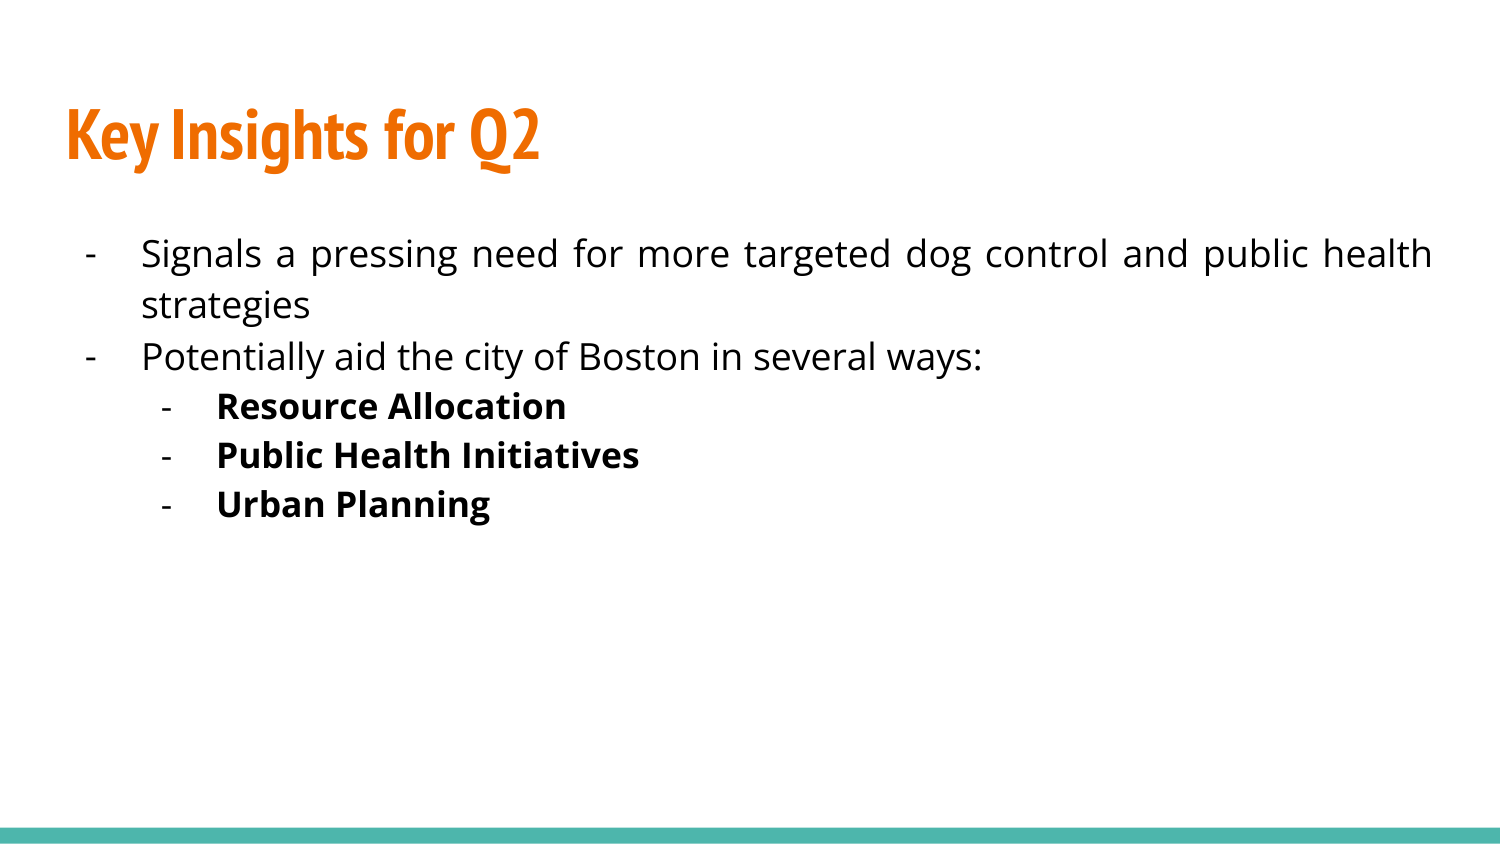

# Key Insights for Q2
Signals a pressing need for more targeted dog control and public health strategies
Potentially aid the city of Boston in several ways:
Resource Allocation
Public Health Initiatives
Urban Planning